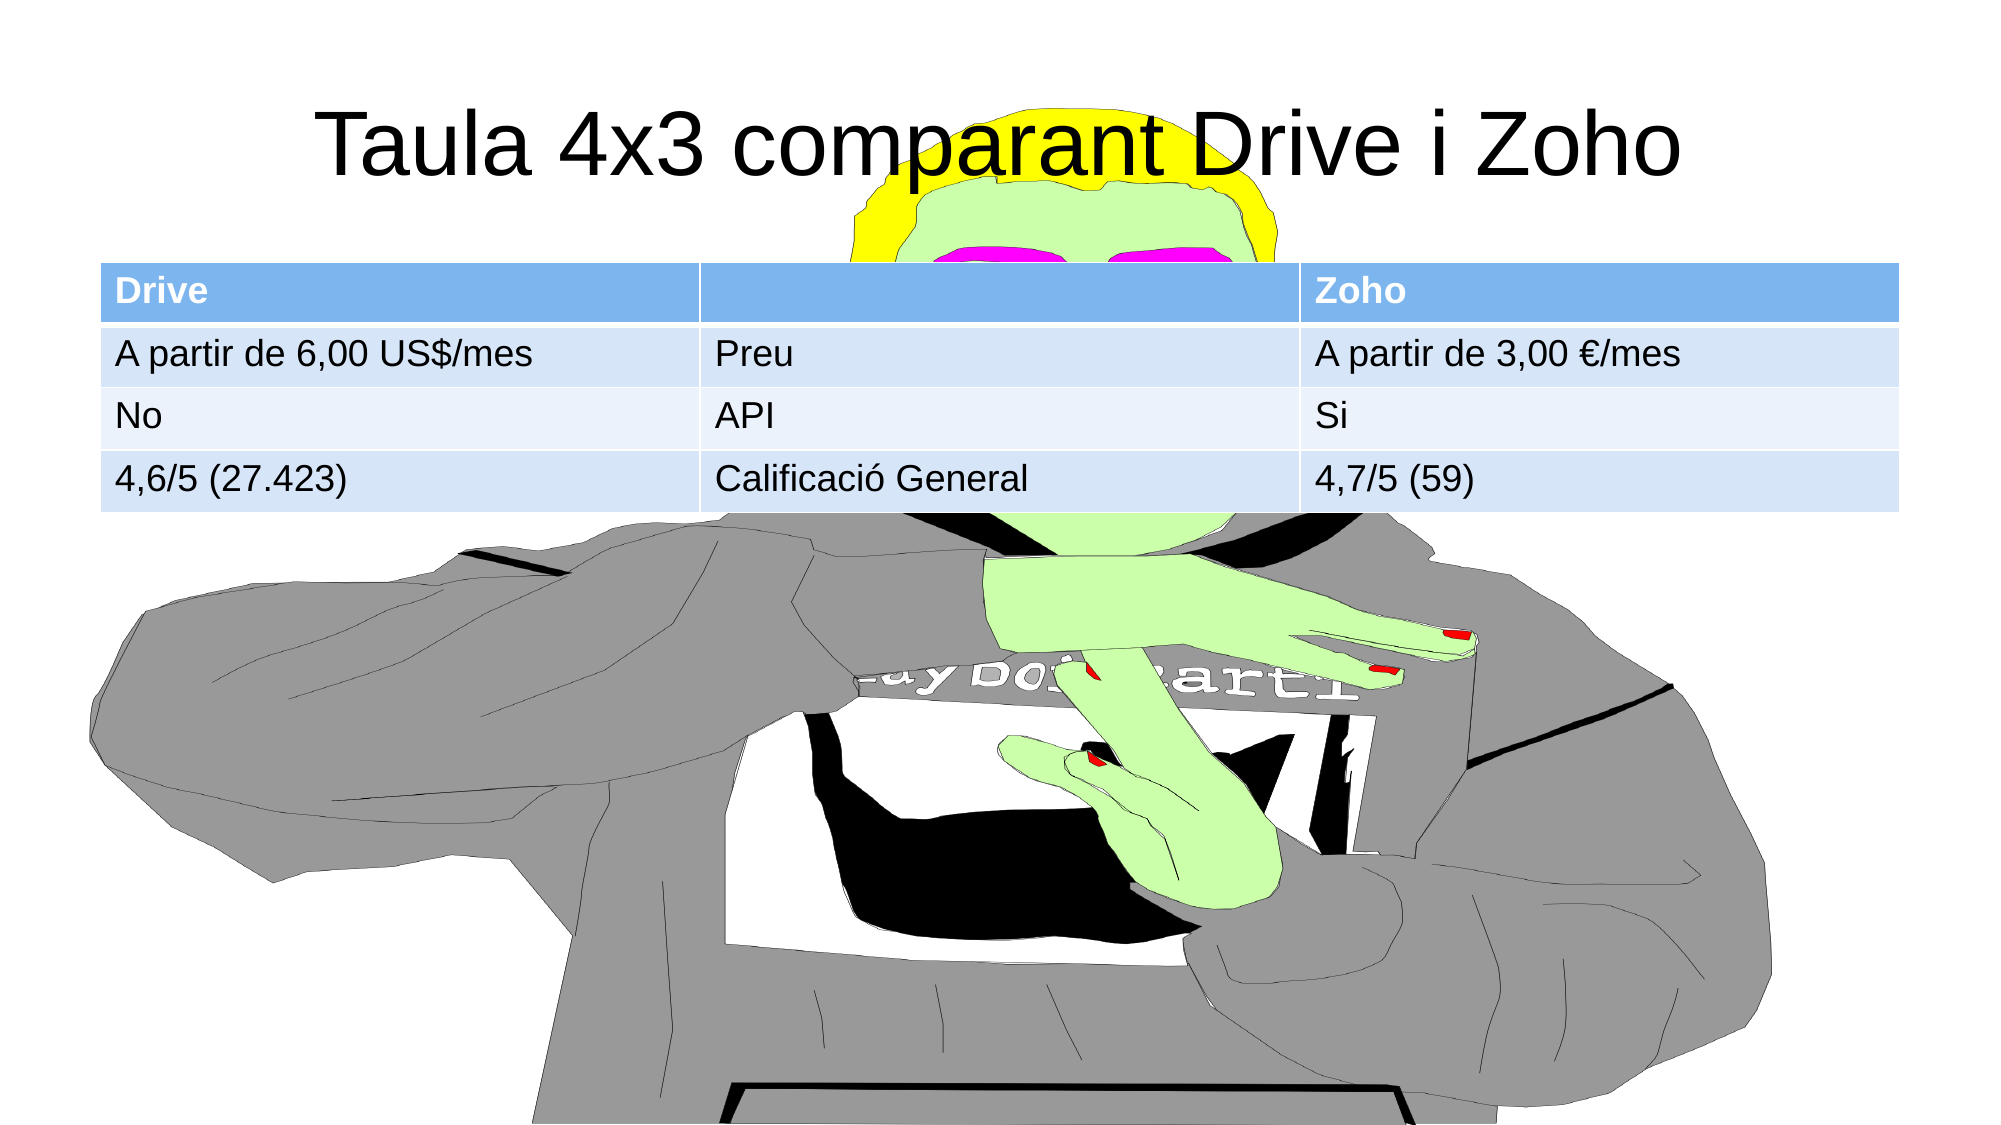

# Taula 4x3 comparant Drive i Zoho
| Drive |  | Zoho |
| --- | --- | --- |
| A partir de 6,00 US$/mes | Preu | A partir de 3,00 €/mes |
| No | API | Si |
| 4,6/5 (27.423) | Calificació General | 4,7/5 (59) |
7